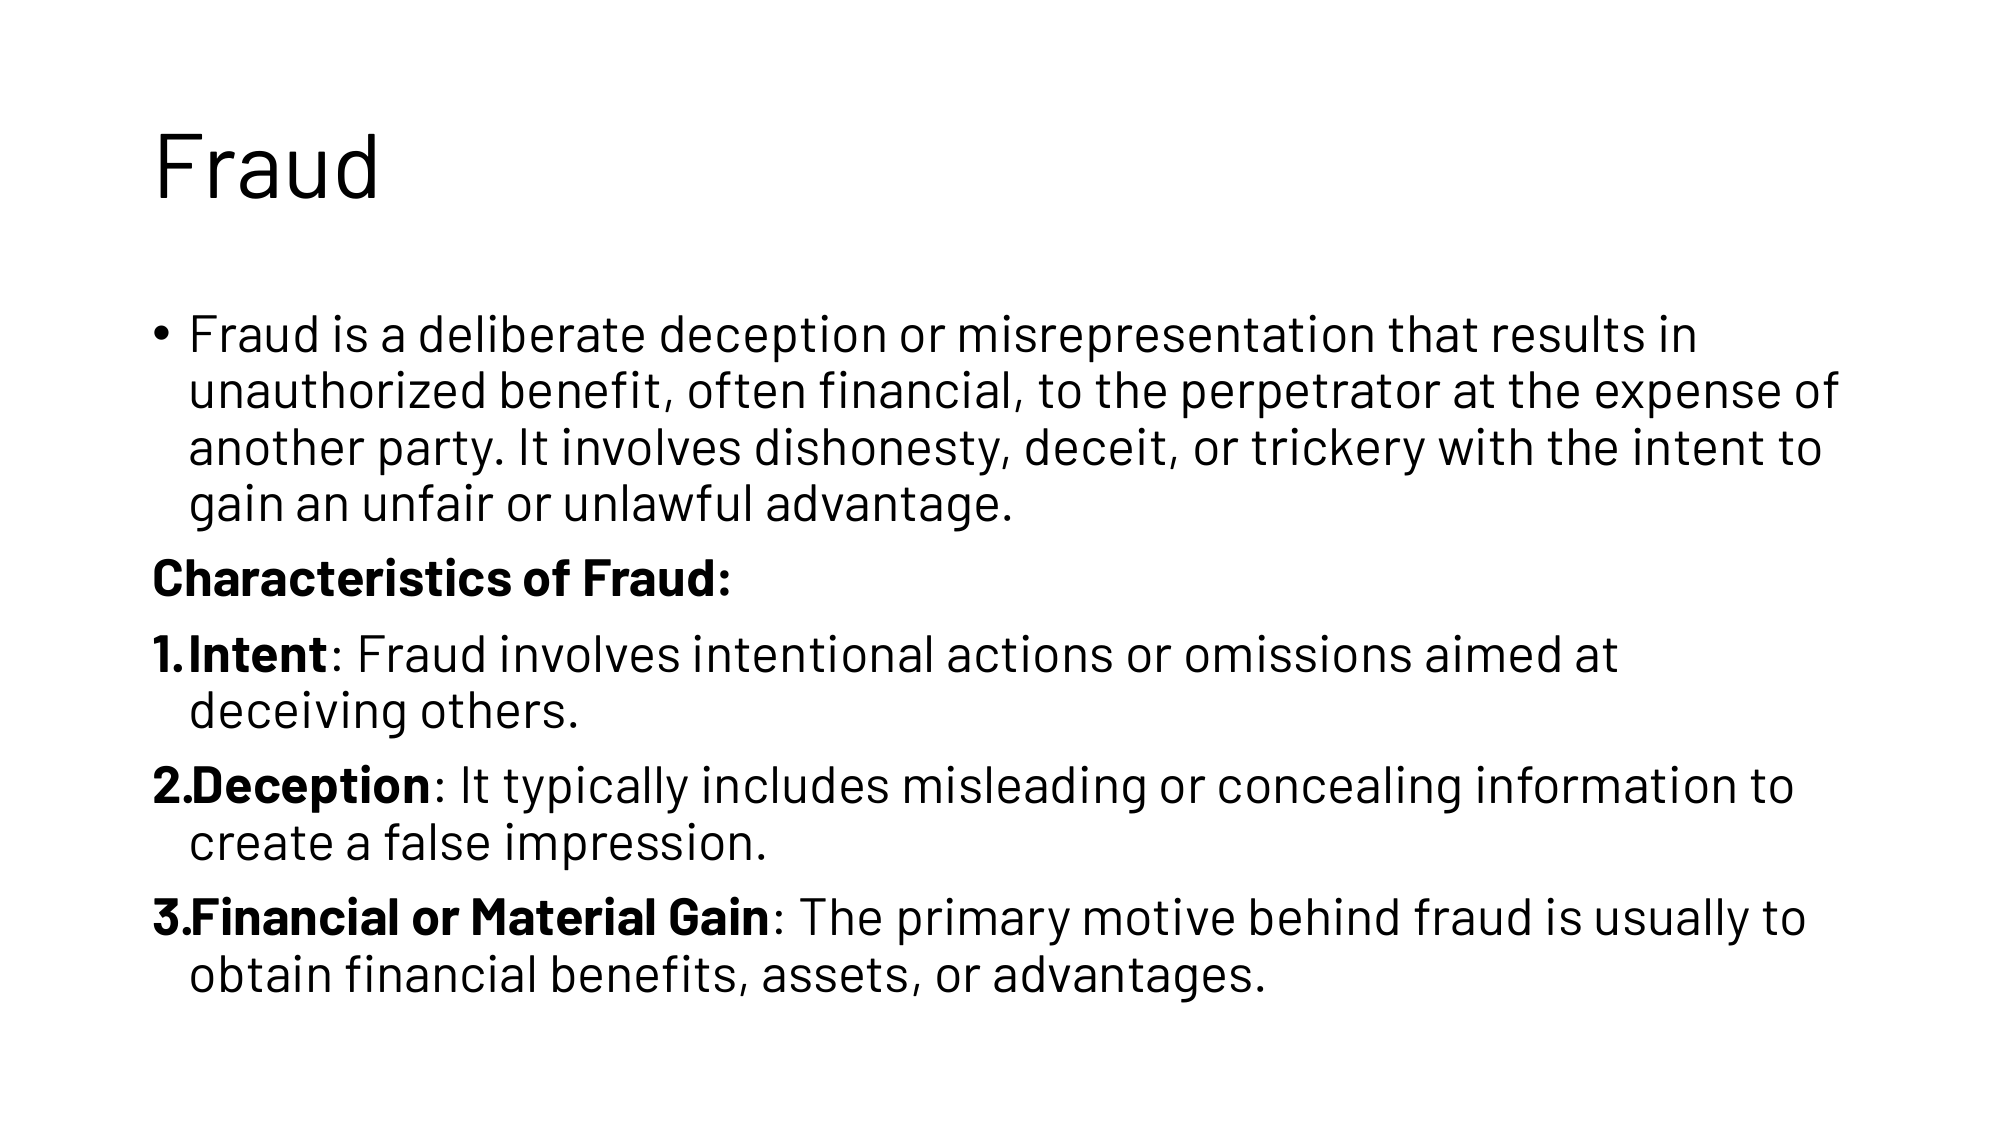

# Fraud
Fraud is a deliberate deception or misrepresentation that results in unauthorized benefit, often financial, to the perpetrator at the expense of another party. It involves dishonesty, deceit, or trickery with the intent to gain an unfair or unlawful advantage.
Characteristics of Fraud:
Intent: Fraud involves intentional actions or omissions aimed at deceiving others.
Deception: It typically includes misleading or concealing information to create a false impression.
Financial or Material Gain: The primary motive behind fraud is usually to obtain financial benefits, assets, or advantages.